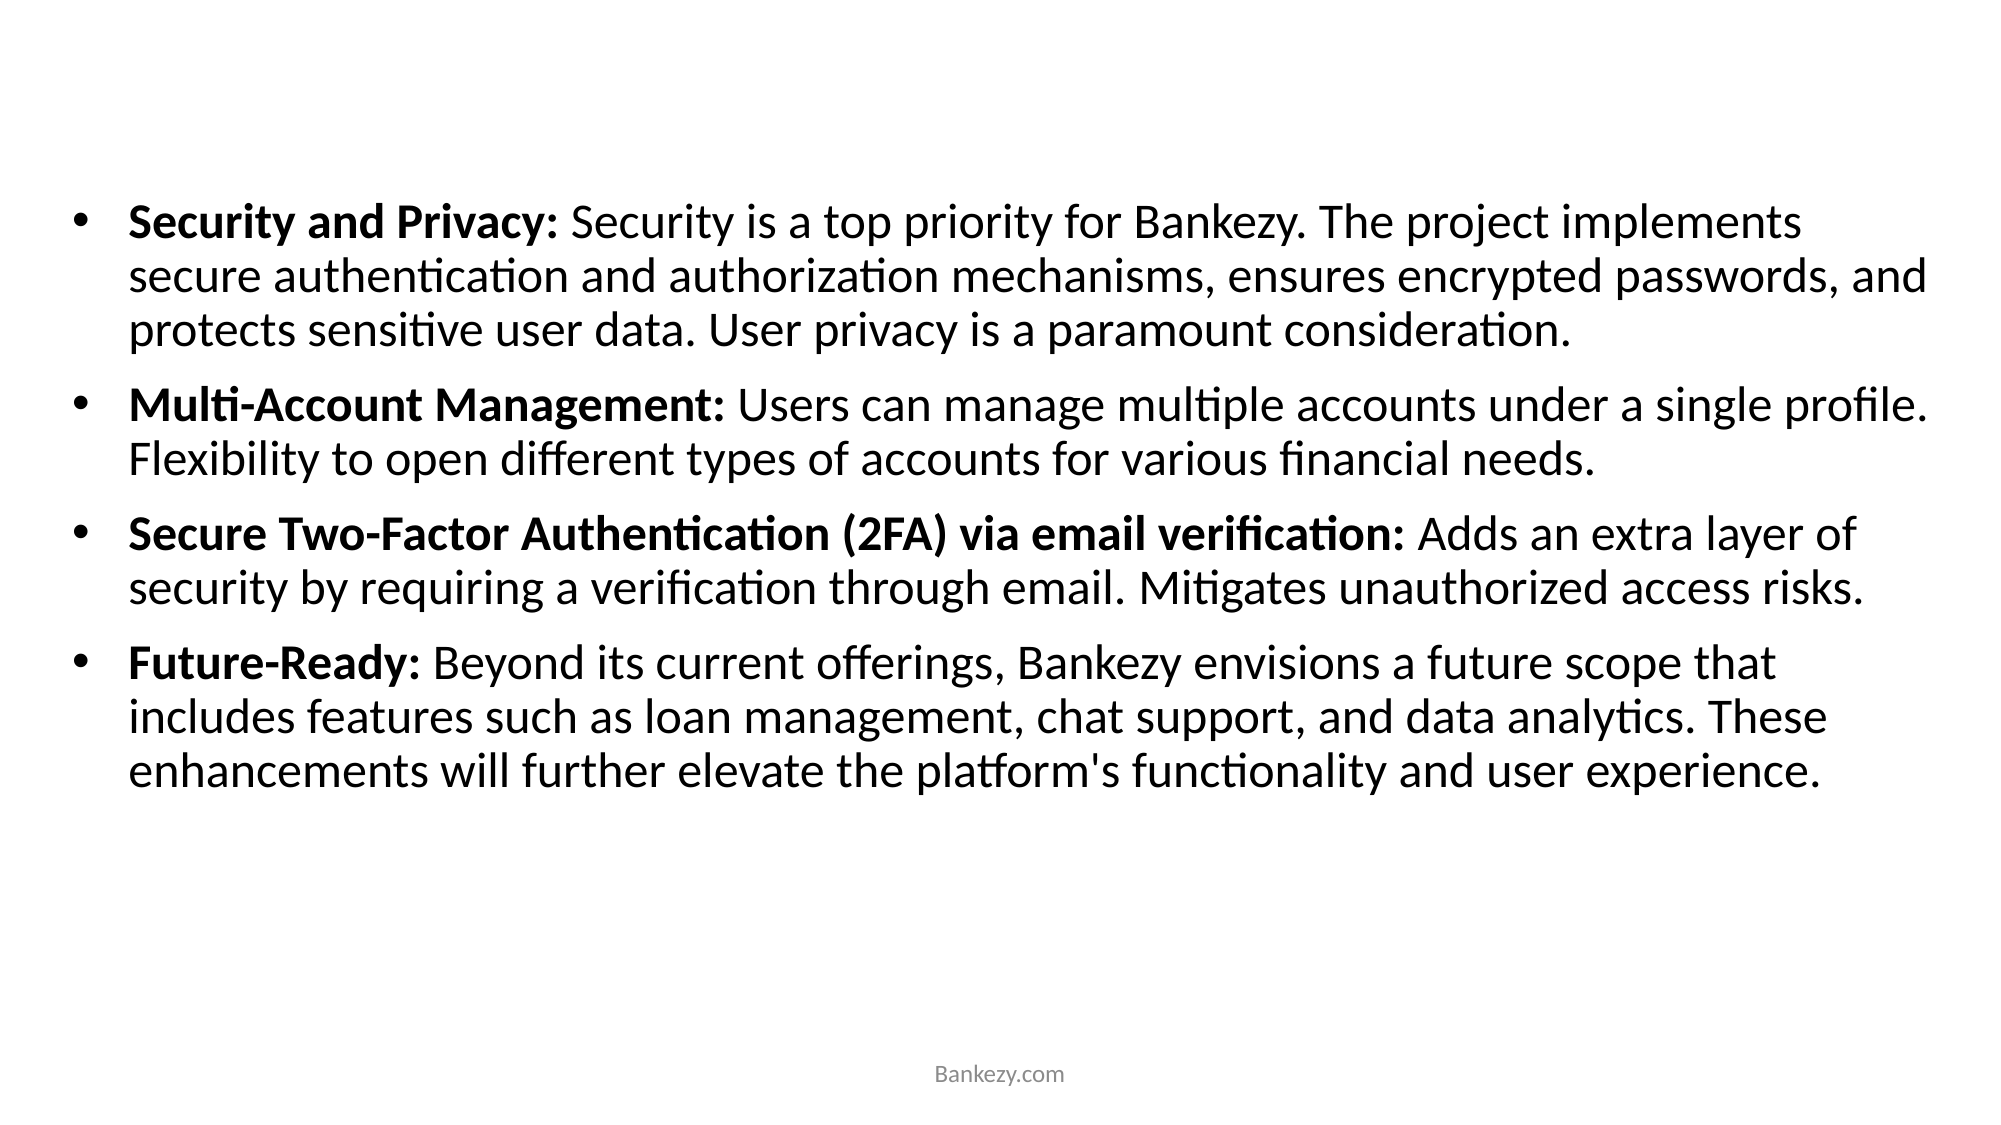

Security and Privacy: Security is a top priority for Bankezy. The project implements secure authentication and authorization mechanisms, ensures encrypted passwords, and protects sensitive user data. User privacy is a paramount consideration.
Multi-Account Management: Users can manage multiple accounts under a single profile. Flexibility to open different types of accounts for various financial needs.
Secure Two-Factor Authentication (2FA) via email verification: Adds an extra layer of security by requiring a verification through email. Mitigates unauthorized access risks.
Future-Ready: Beyond its current offerings, Bankezy envisions a future scope that includes features such as loan management, chat support, and data analytics. These enhancements will further elevate the platform's functionality and user experience.
Bankezy.com